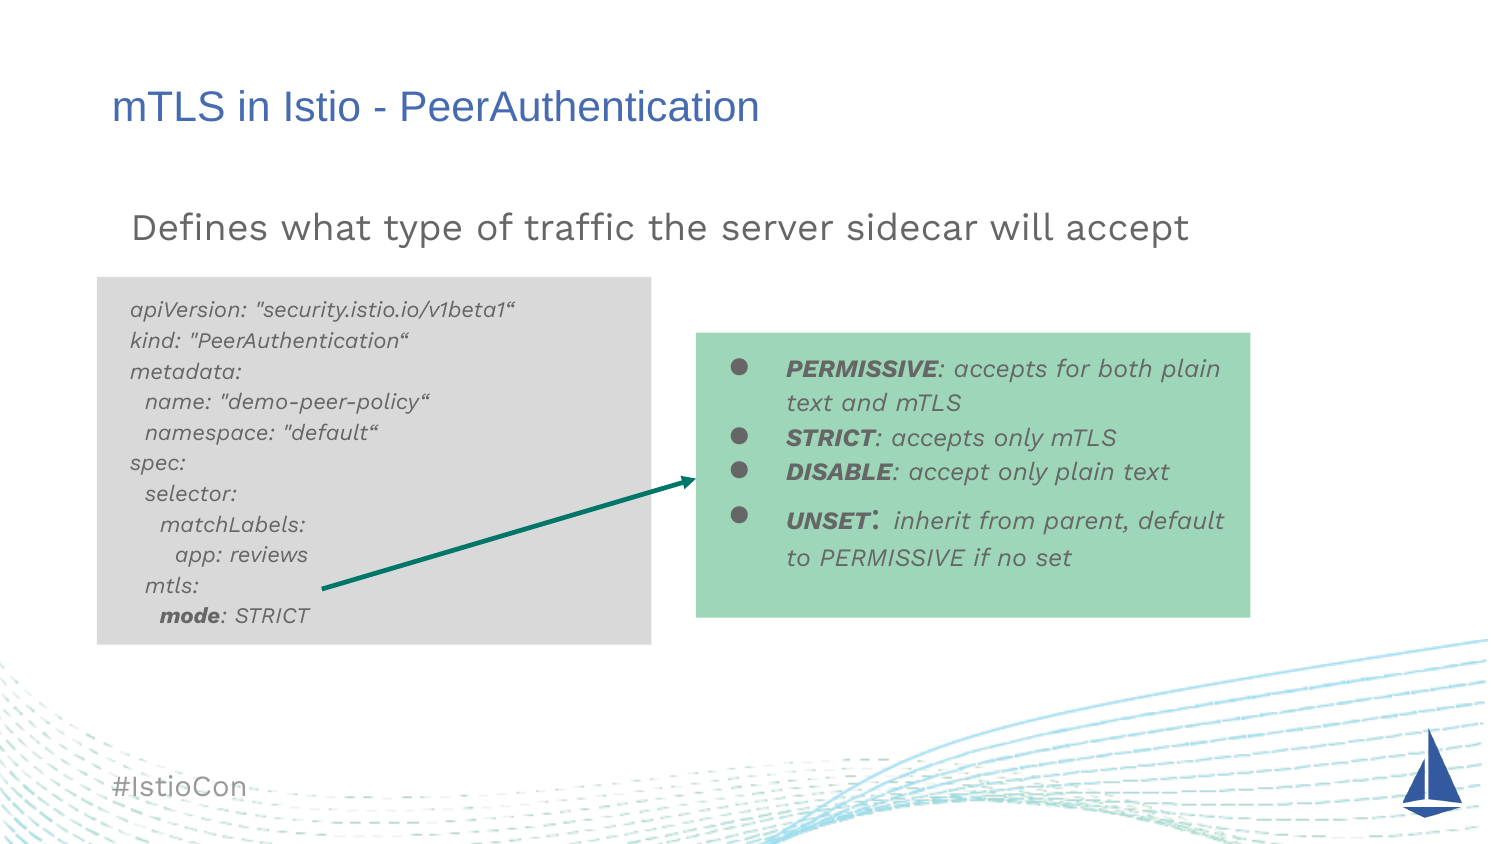

# mTLS in Istio - PeerAuthentication
Defines what type of traffic the server sidecar will accept

apiVersion: "security.istio.io/v1beta1“
kind: "PeerAuthentication“
metadata:
  name: "demo-peer-policy“
  namespace: "default“
spec:
  selector:
    matchLabels:
      app: reviews
  mtls:
    mode: STRICT
PERMISSIVE: accepts for both plain text and mTLS
STRICT: accepts only mTLS
DISABLE: accept only plain text
UNSET: inherit from parent, default to PERMISSIVE if no set